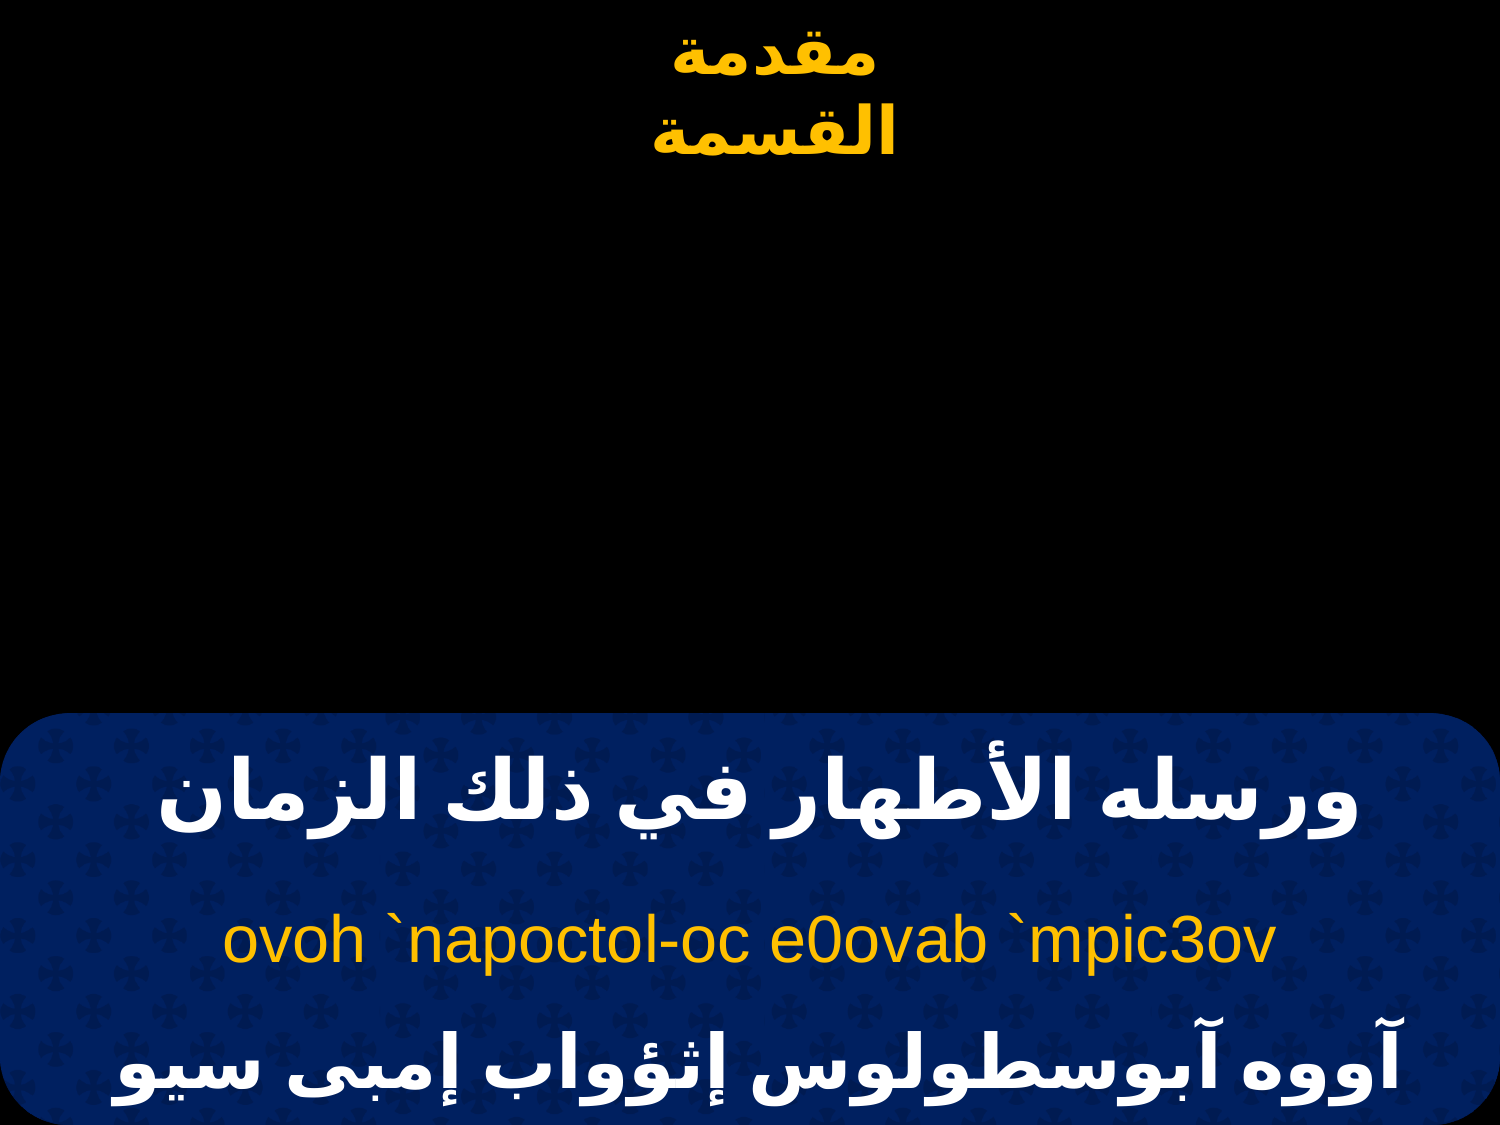

# ورسله الأطهار في ذلك الزمان
ovoh `napoctol-oc e0ovab `mpic3ov
آووه آبوسطولوس إثؤواب إمبى سيو